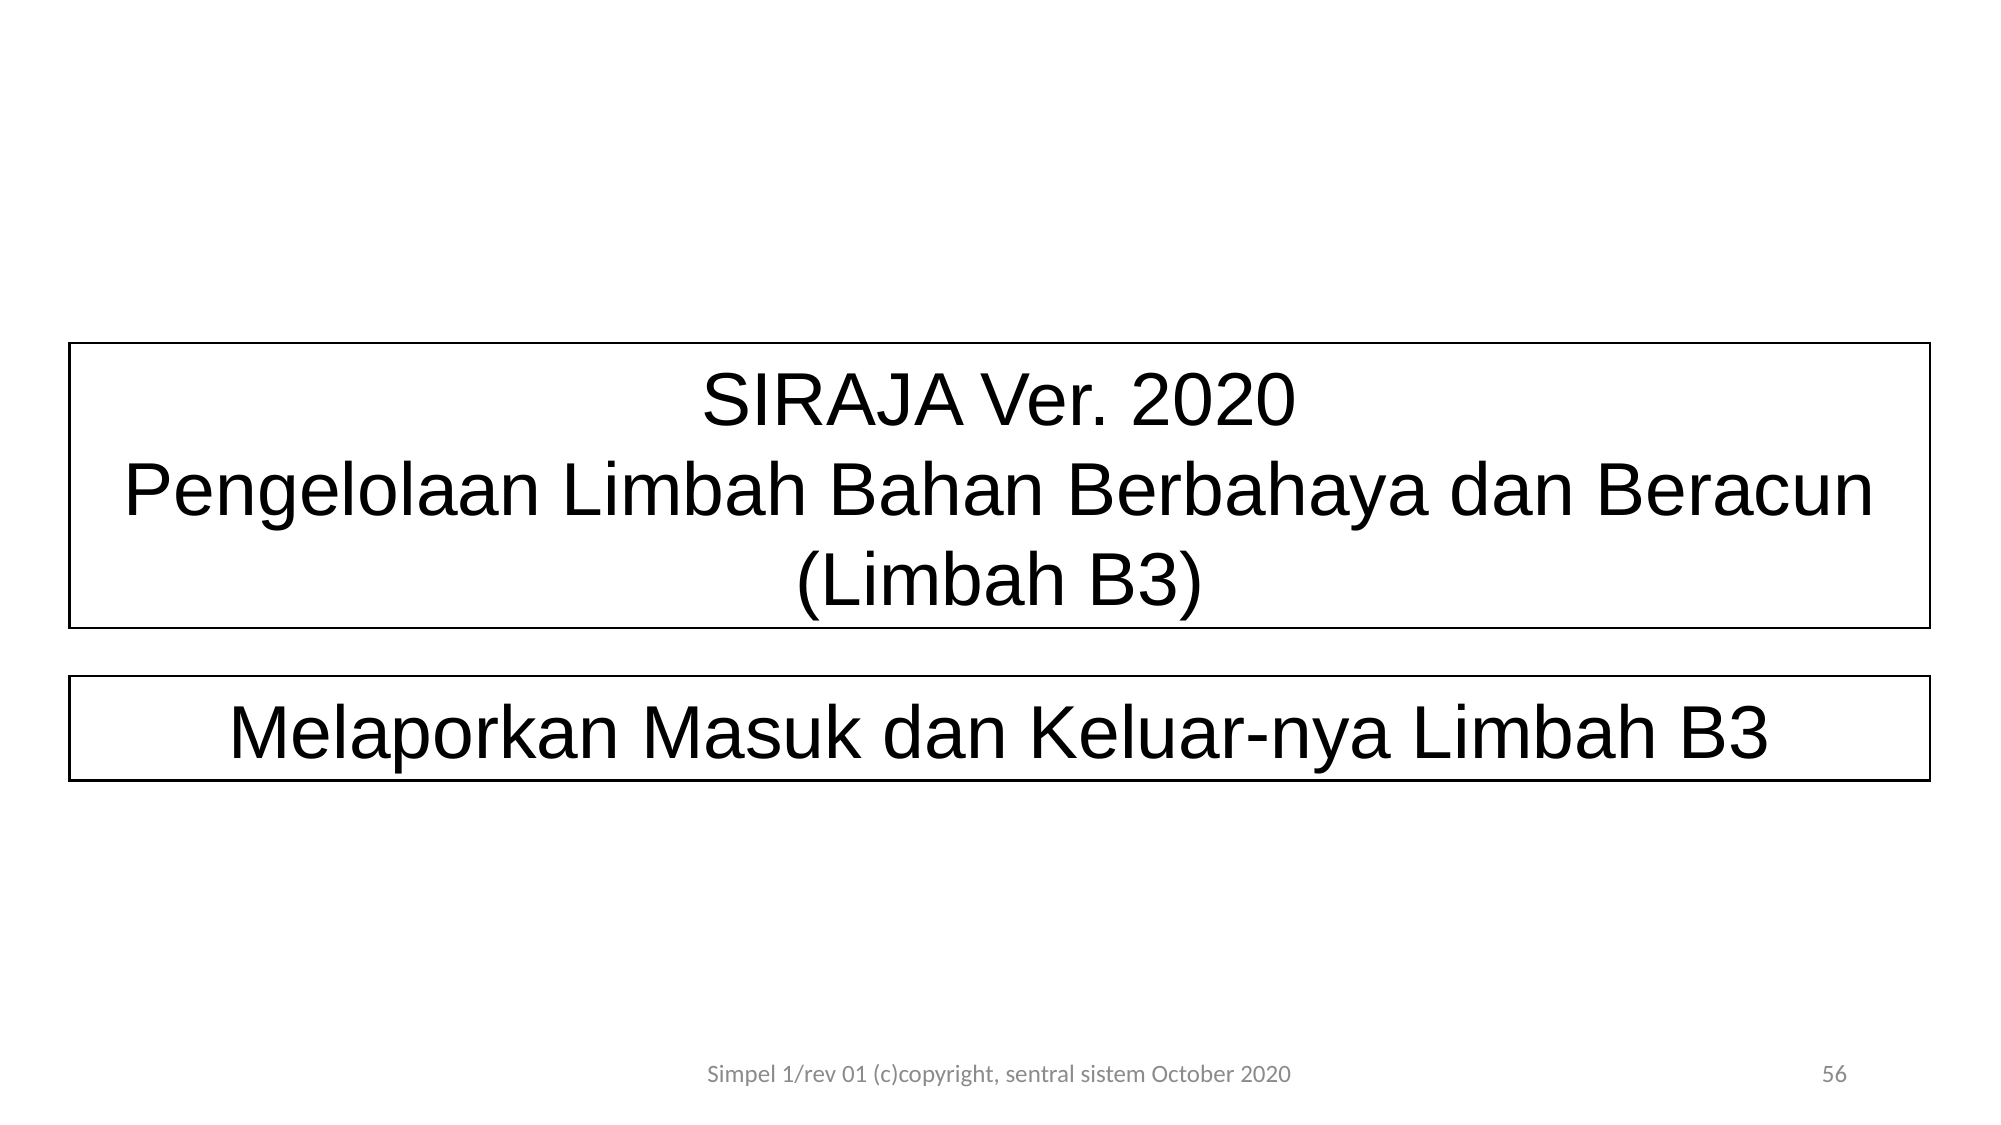

SIRAJA Ver. 2020
Pengelolaan Limbah Bahan Berbahaya dan Beracun (Limbah B3)
Melaporkan Masuk dan Keluar-nya Limbah B3
Simpel 1/rev 01 (c)copyright, sentral sistem October 2020
56